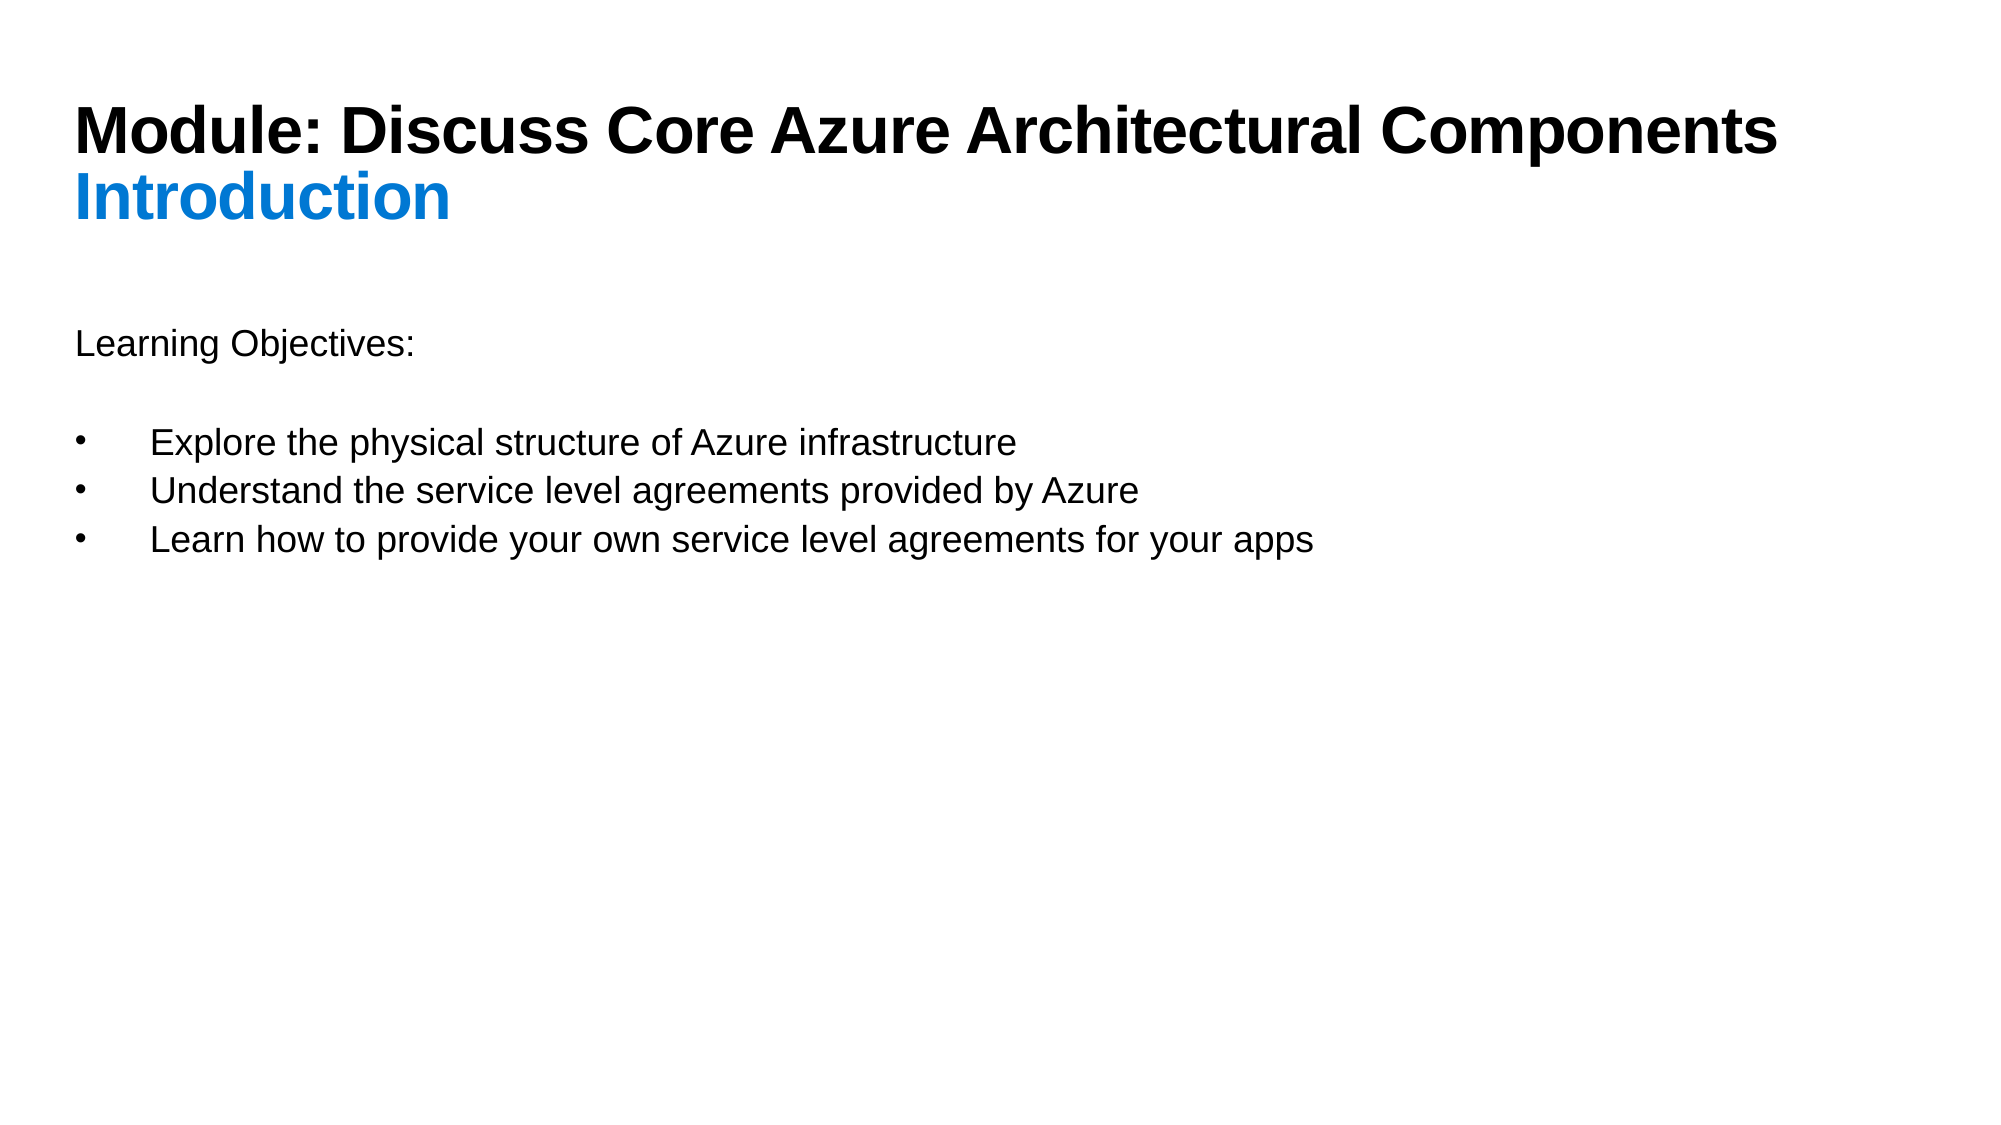

# Module: Discuss Core Azure Architectural Components Introduction
Learning Objectives:

Explore the physical structure of Azure infrastructure
Understand the service level agreements provided by Azure
Learn how to provide your own service level agreements for your apps